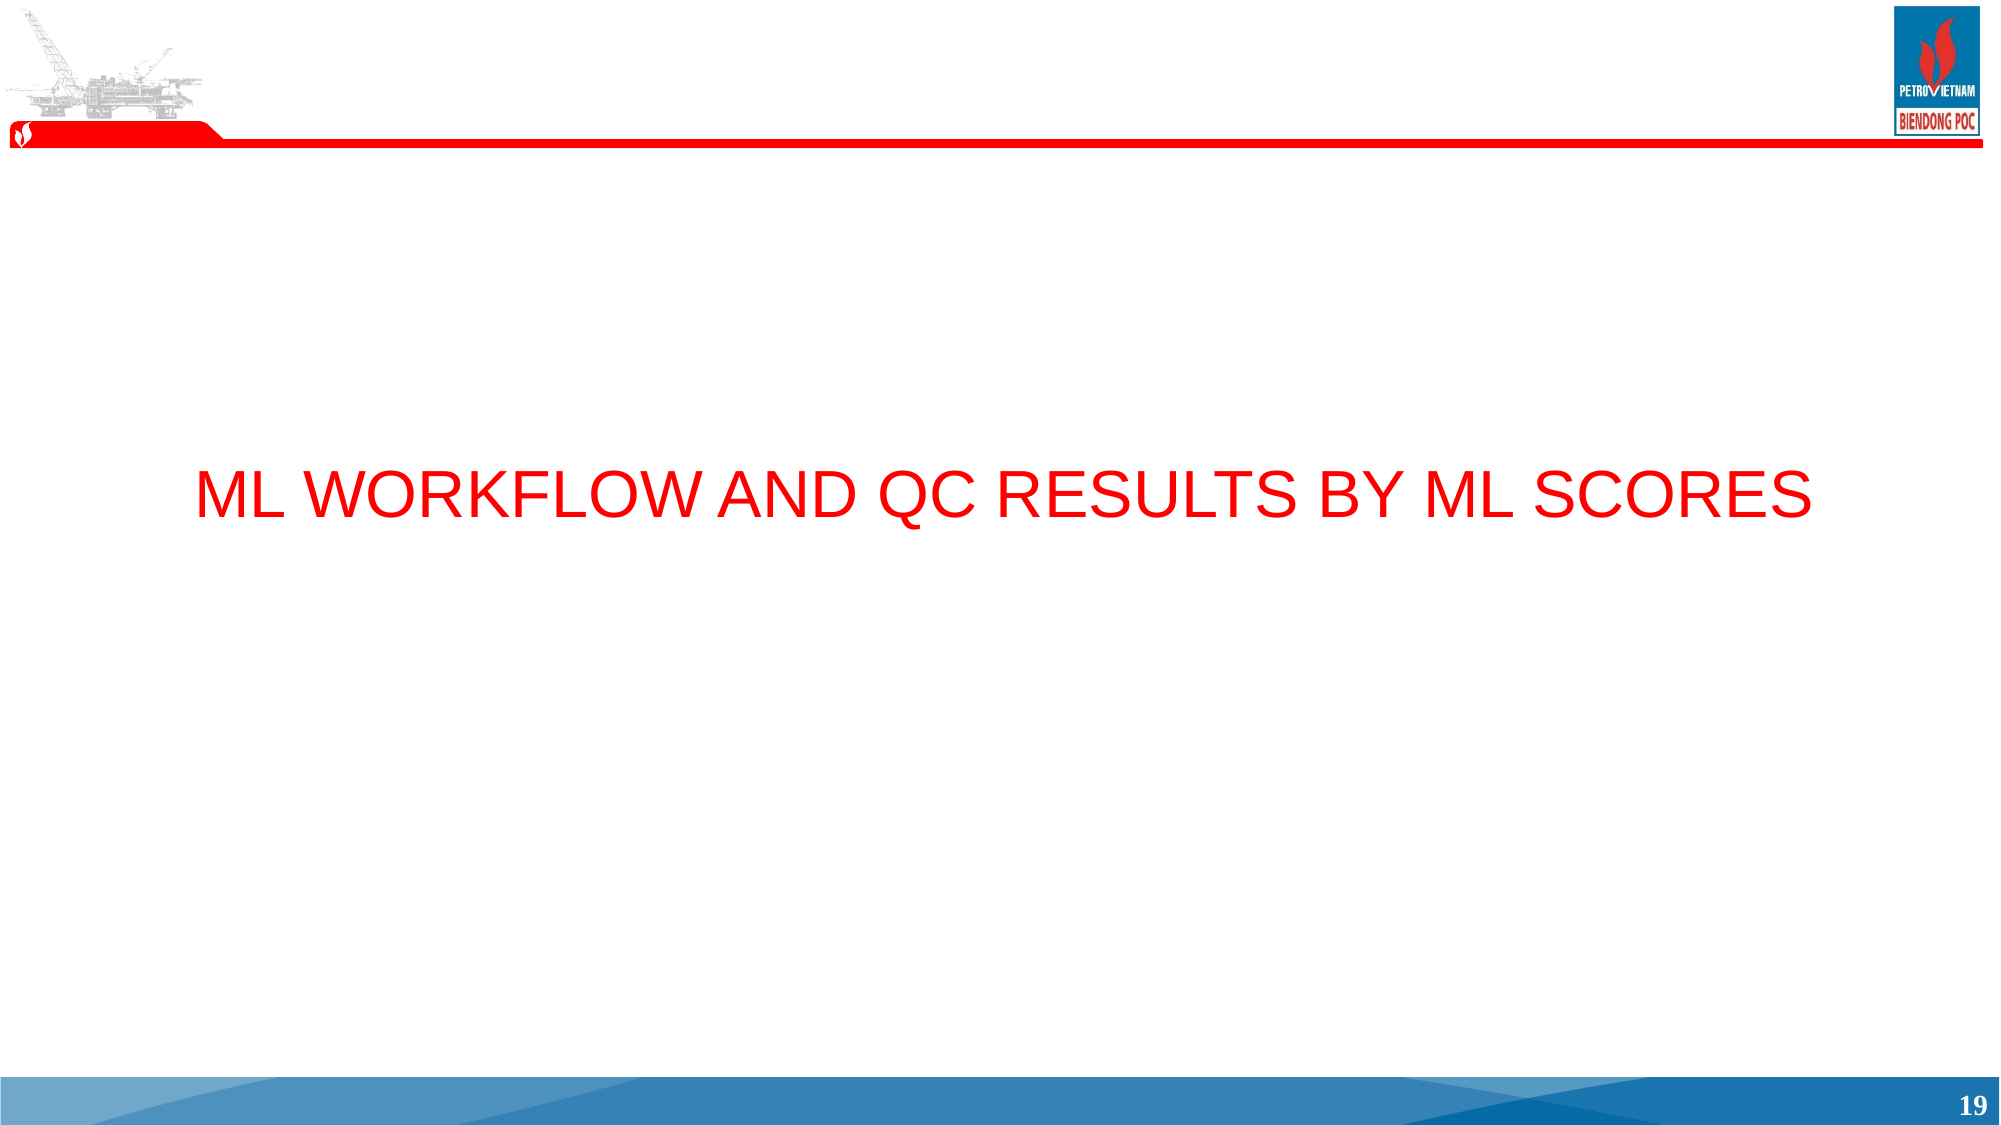

# ML WORKFLOW AND QC RESULTS BY ML SCORES